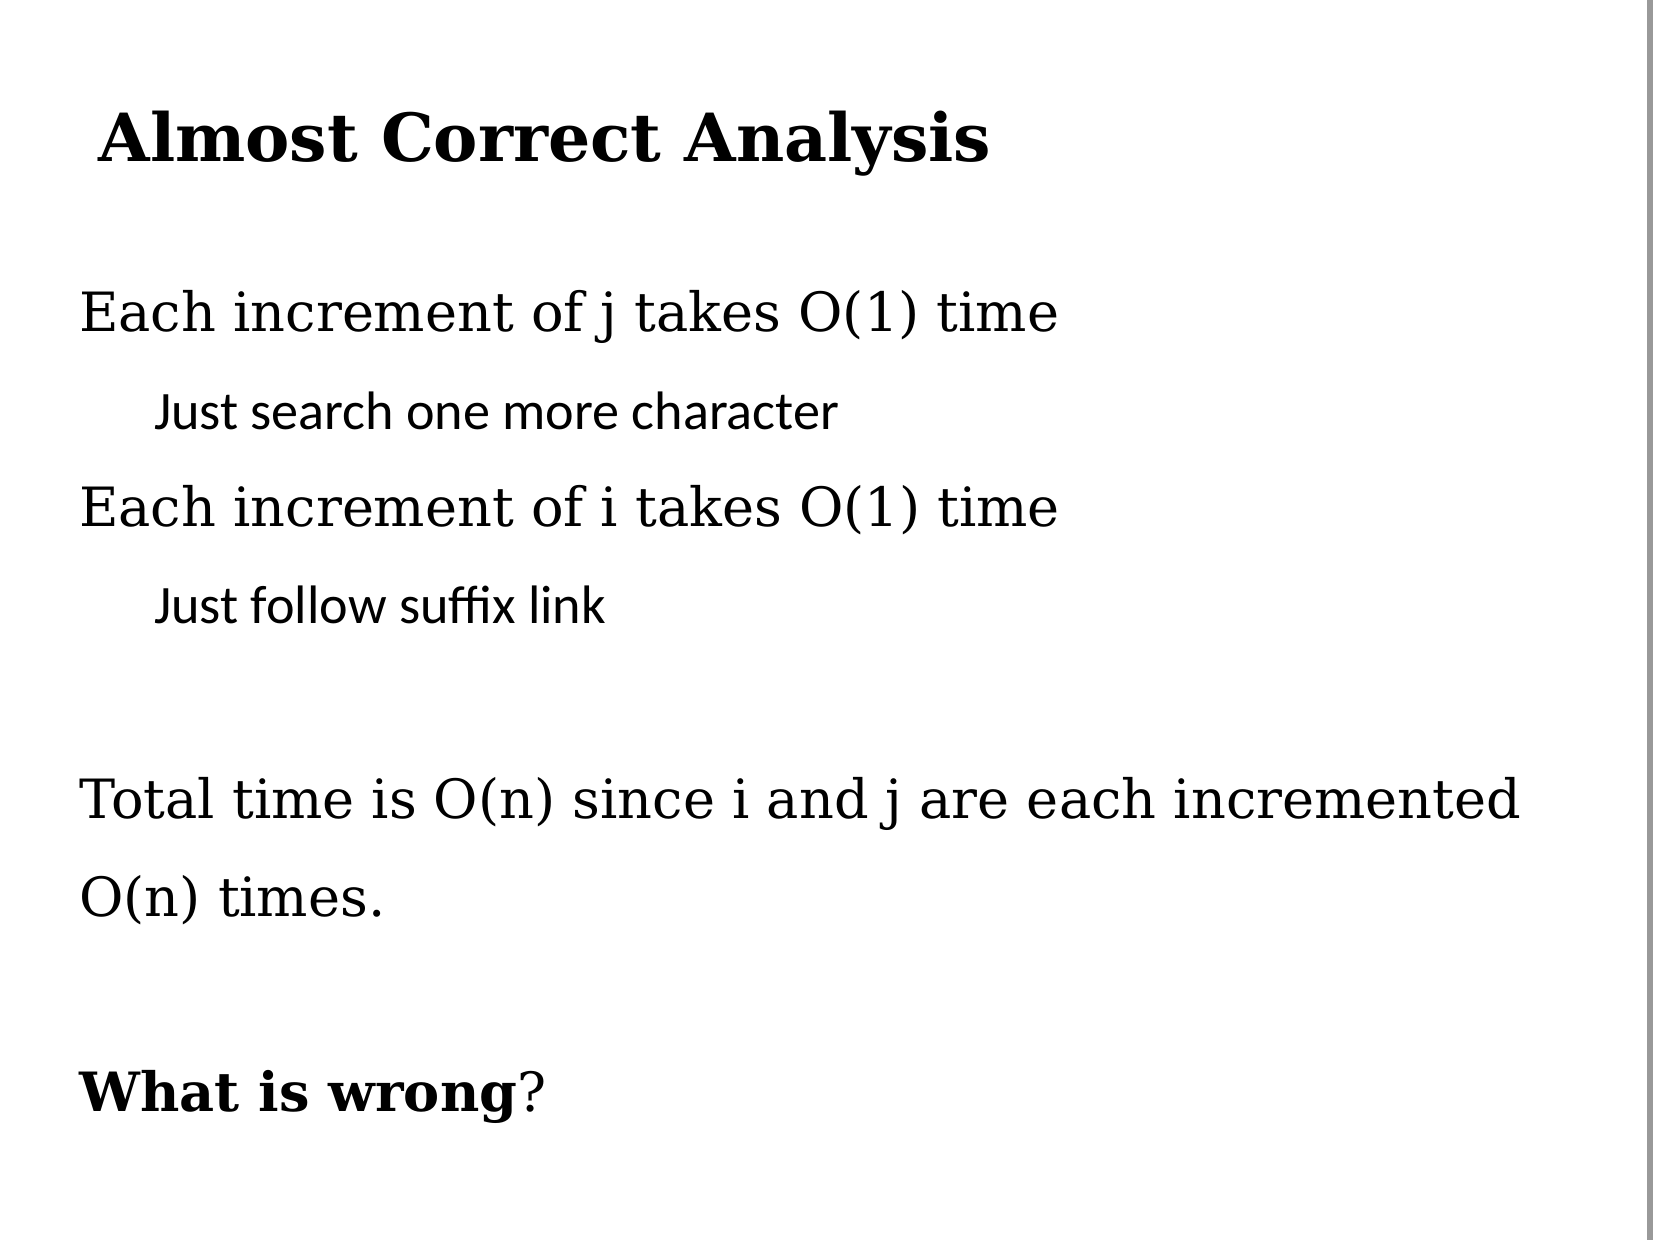

# Almost Correct Analysis
Each increment of j takes O(1) time
Just search one more character
Each increment of i takes O(1) time
Just follow suffix link

Total time is O(n) since i and j are each incremented O(n) times.

What is wrong?